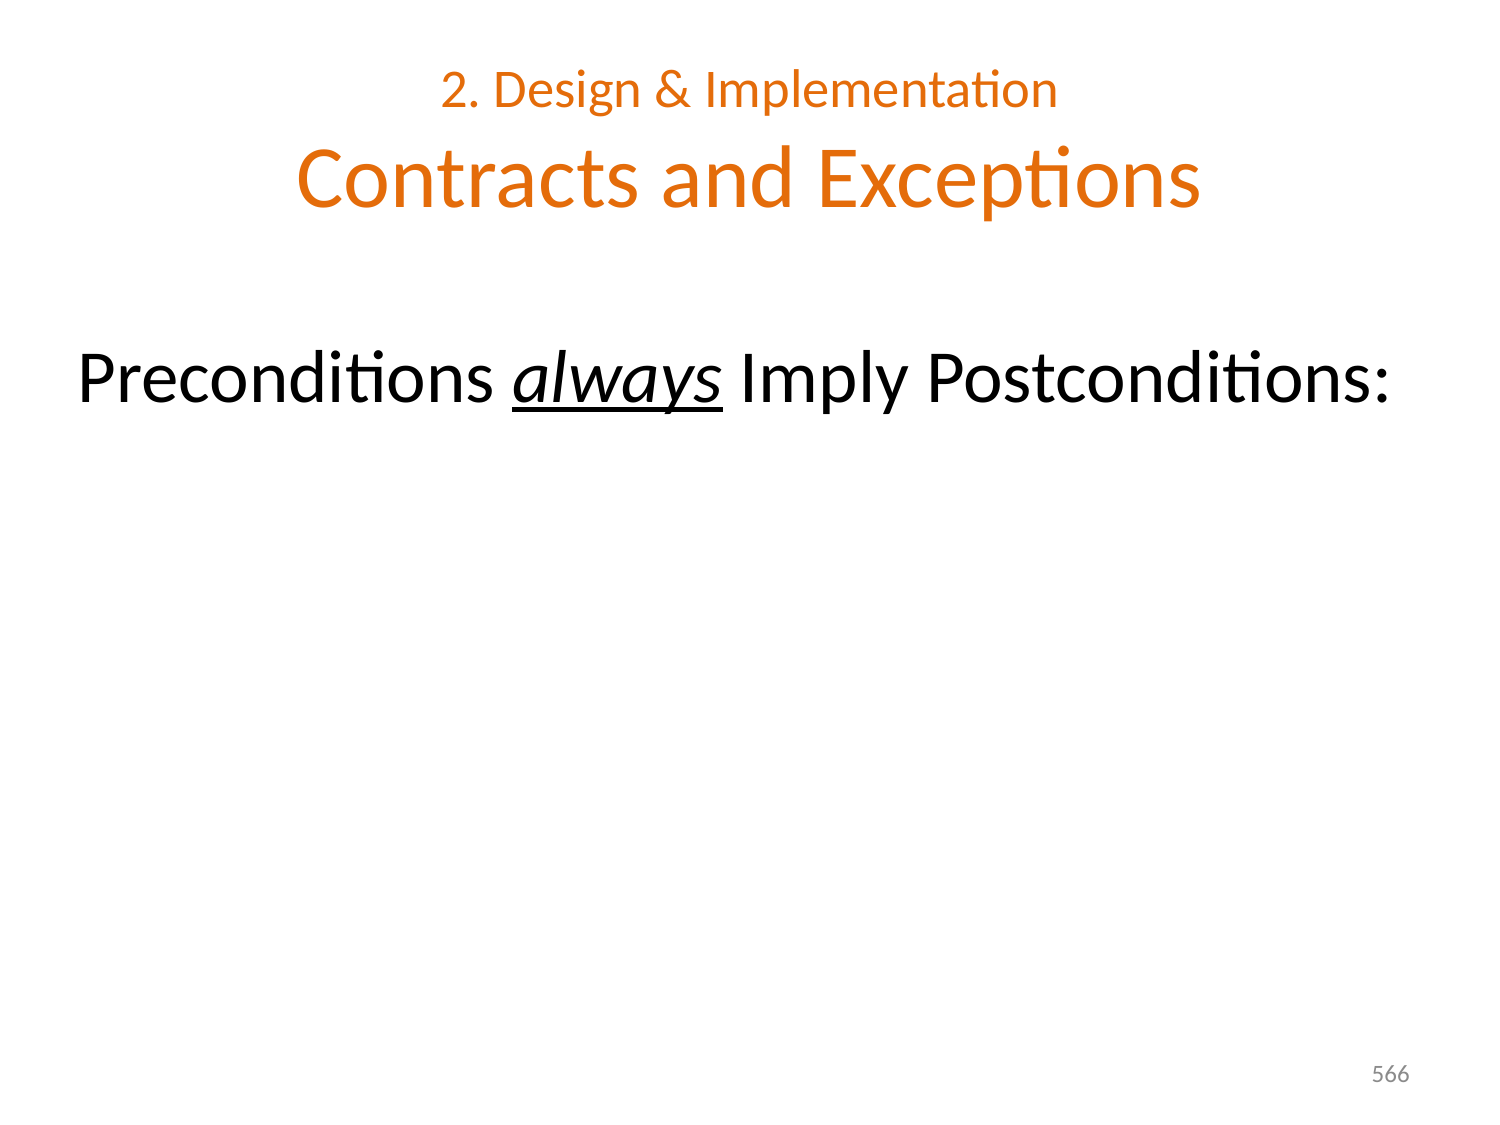

# 2. Design & Implementation Contracts and Exceptions
Preconditions always Imply Postconditions:

566